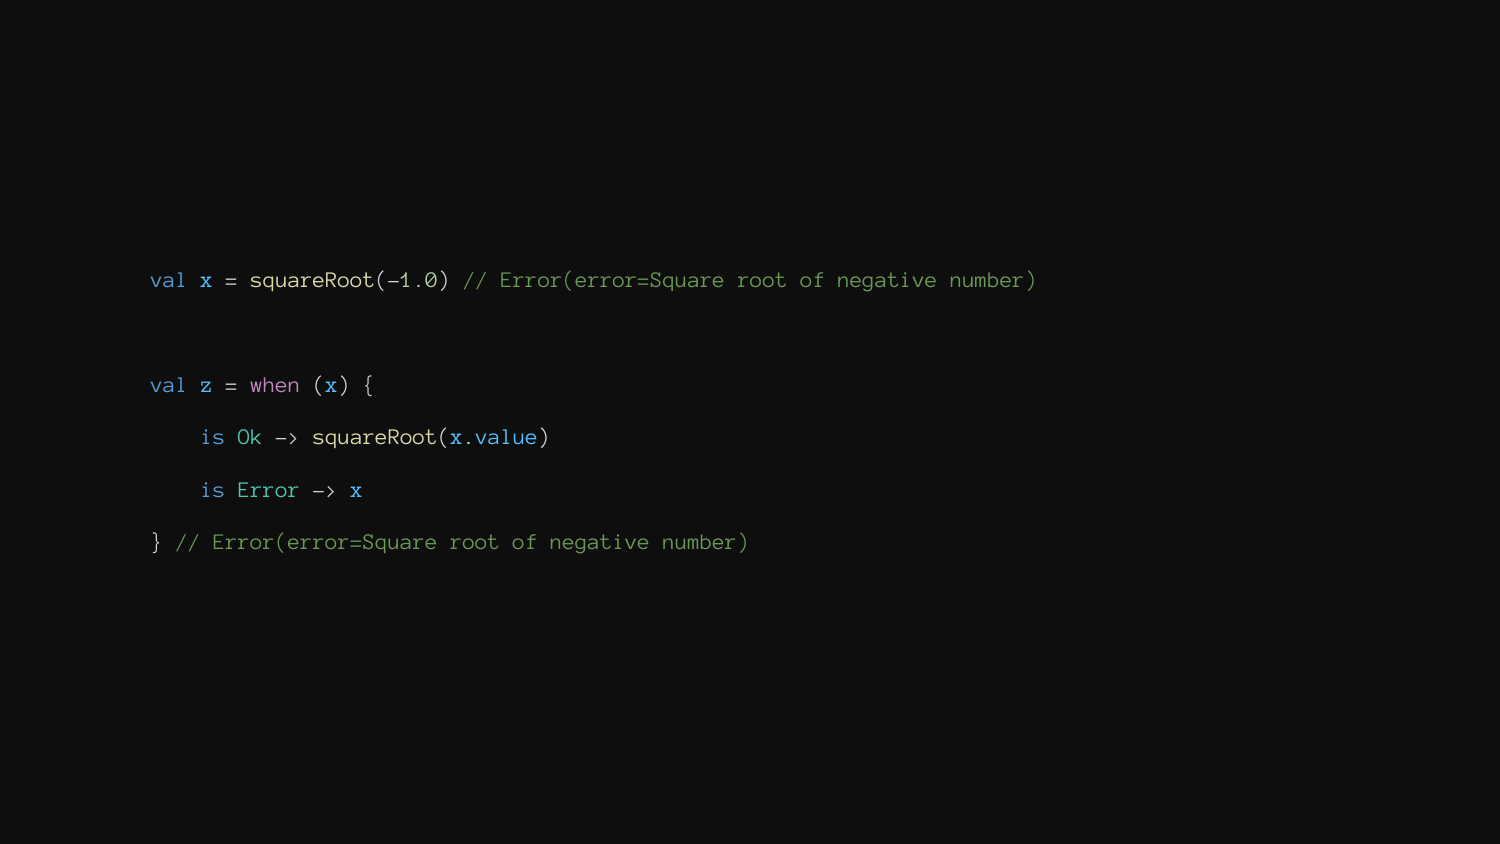

val x = squareRoot(-1.0) // Error(error=Square root of negative number)

val z = when (x) {
    is Ok -> squareRoot(x.value)
    is Error -> x
} // Error(error=Square root of negative number)